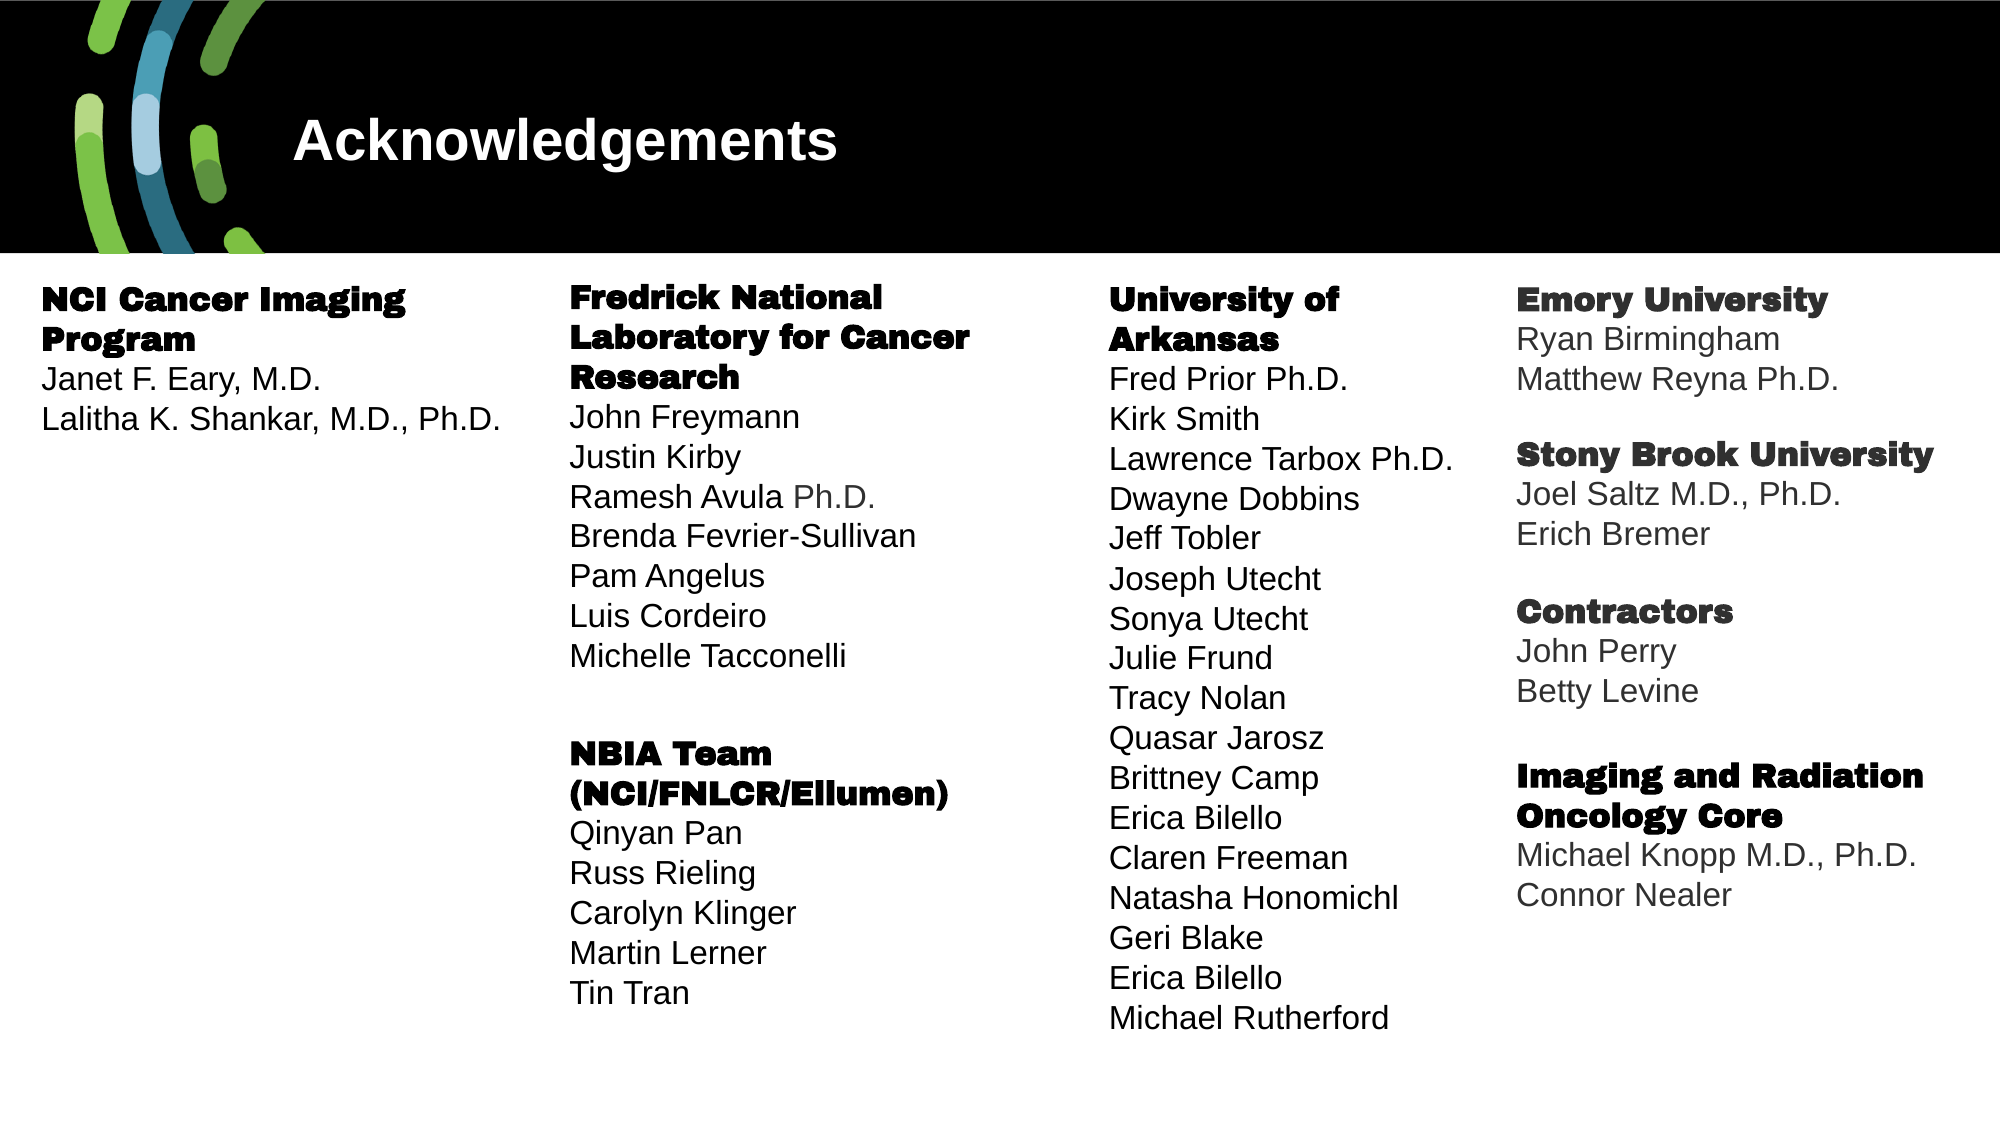

# Acknowledgements
Fredrick National Laboratory for Cancer Research
John Freymann
Justin Kirby
Ramesh Avula Ph.D.
Brenda Fevrier-Sullivan
Pam Angelus
Luis Cordeiro
Michelle Tacconelli
NCI Cancer Imaging Program
Janet F. Eary, M.D.
Lalitha K. Shankar, M.D., Ph.D.
University of Arkansas
Fred Prior Ph.D.
Kirk Smith
Lawrence Tarbox Ph.D.
Dwayne Dobbins
Jeff Tobler
Joseph Utecht
Sonya Utecht
Julie Frund
Tracy Nolan
Quasar Jarosz
Brittney Camp
Erica Bilello
Claren Freeman
Natasha Honomichl
Geri Blake
Erica Bilello
Michael Rutherford
Emory University
Ryan Birmingham
Matthew Reyna Ph.D.
Stony Brook University
Joel Saltz M.D., Ph.D.
Erich Bremer
Contractors
John Perry
Betty Levine
NBIA Team (NCI/FNLCR/Ellumen)
Qinyan Pan
Russ Rieling
Carolyn Klinger
Martin Lerner
Tin Tran
Imaging and Radiation Oncology Core
Michael Knopp M.D., Ph.D.
Connor Nealer